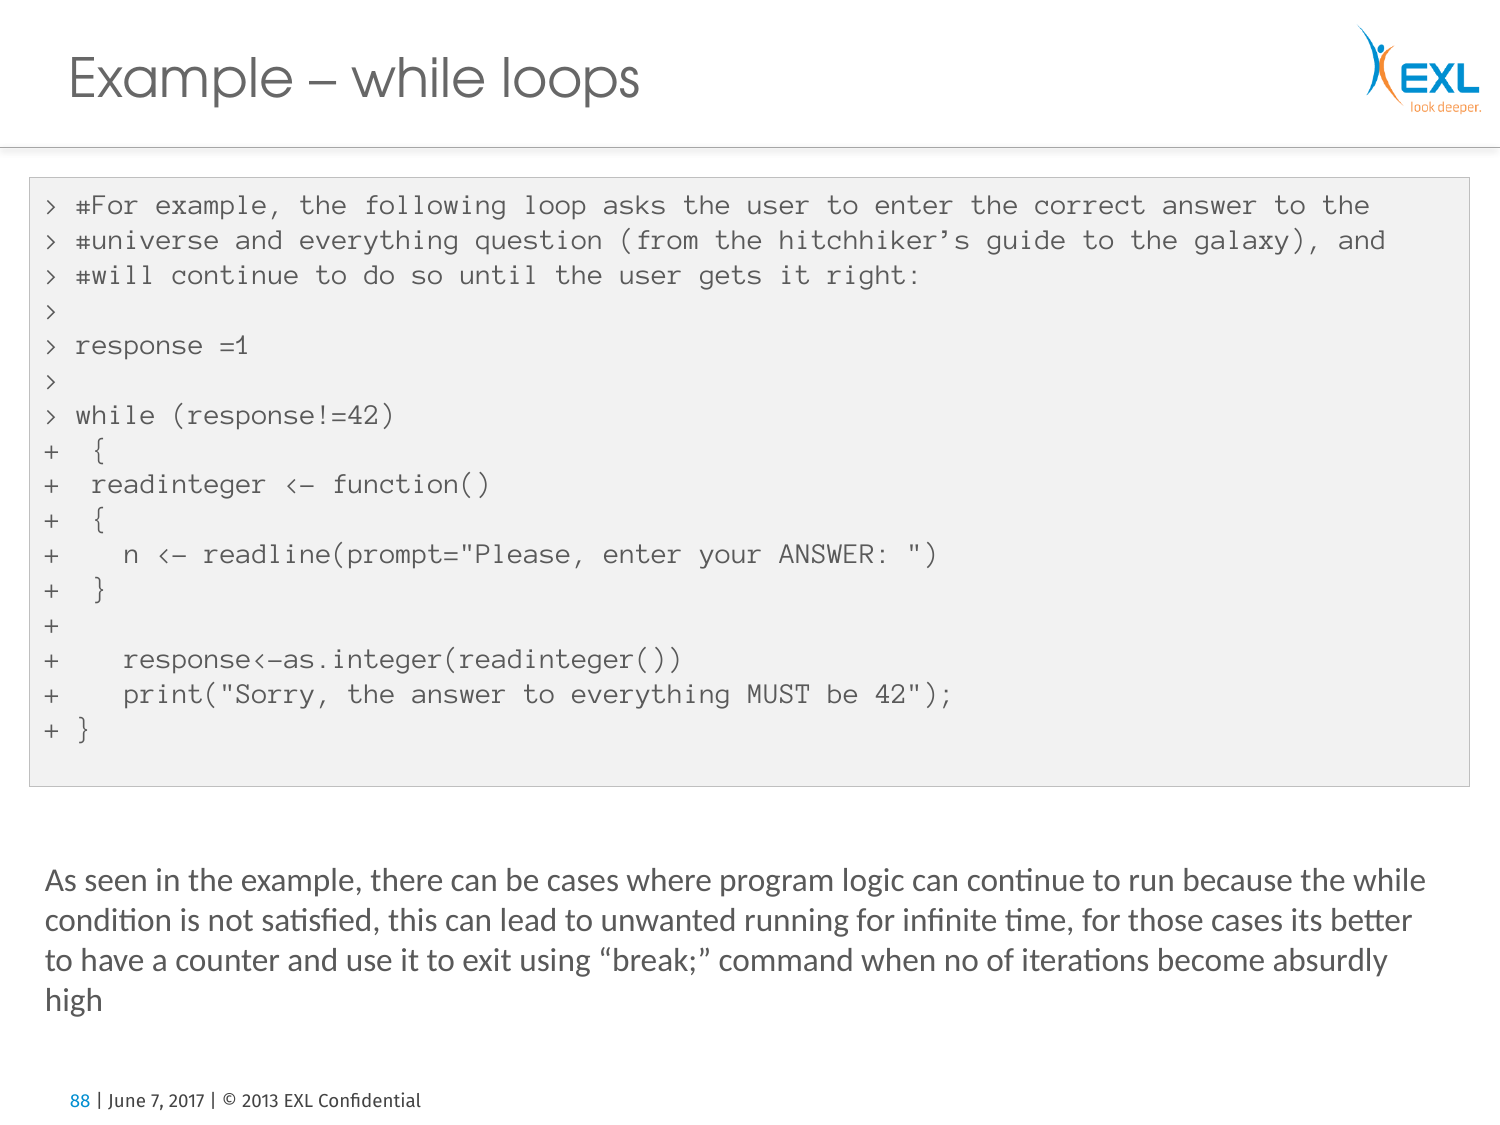

# Example – while loops
> #For example, the following loop asks the user to enter the correct answer to the
> #universe and everything question (from the hitchhiker’s guide to the galaxy), and
> #will continue to do so until the user gets it right:
>
> response =1
>
> while (response!=42)
+  {
+  readinteger <- function()
+  {
+    n <- readline(prompt="Please, enter your ANSWER: ")
+  }
+
+    response<-as.integer(readinteger())
+    print("Sorry, the answer to everything MUST be 42");
+ }

As seen in the example, there can be cases where program logic can continue to run because the while condition is not satisfied, this can lead to unwanted running for infinite time, for those cases its better to have a counter and use it to exit using “break;” command when no of iterations become absurdly high